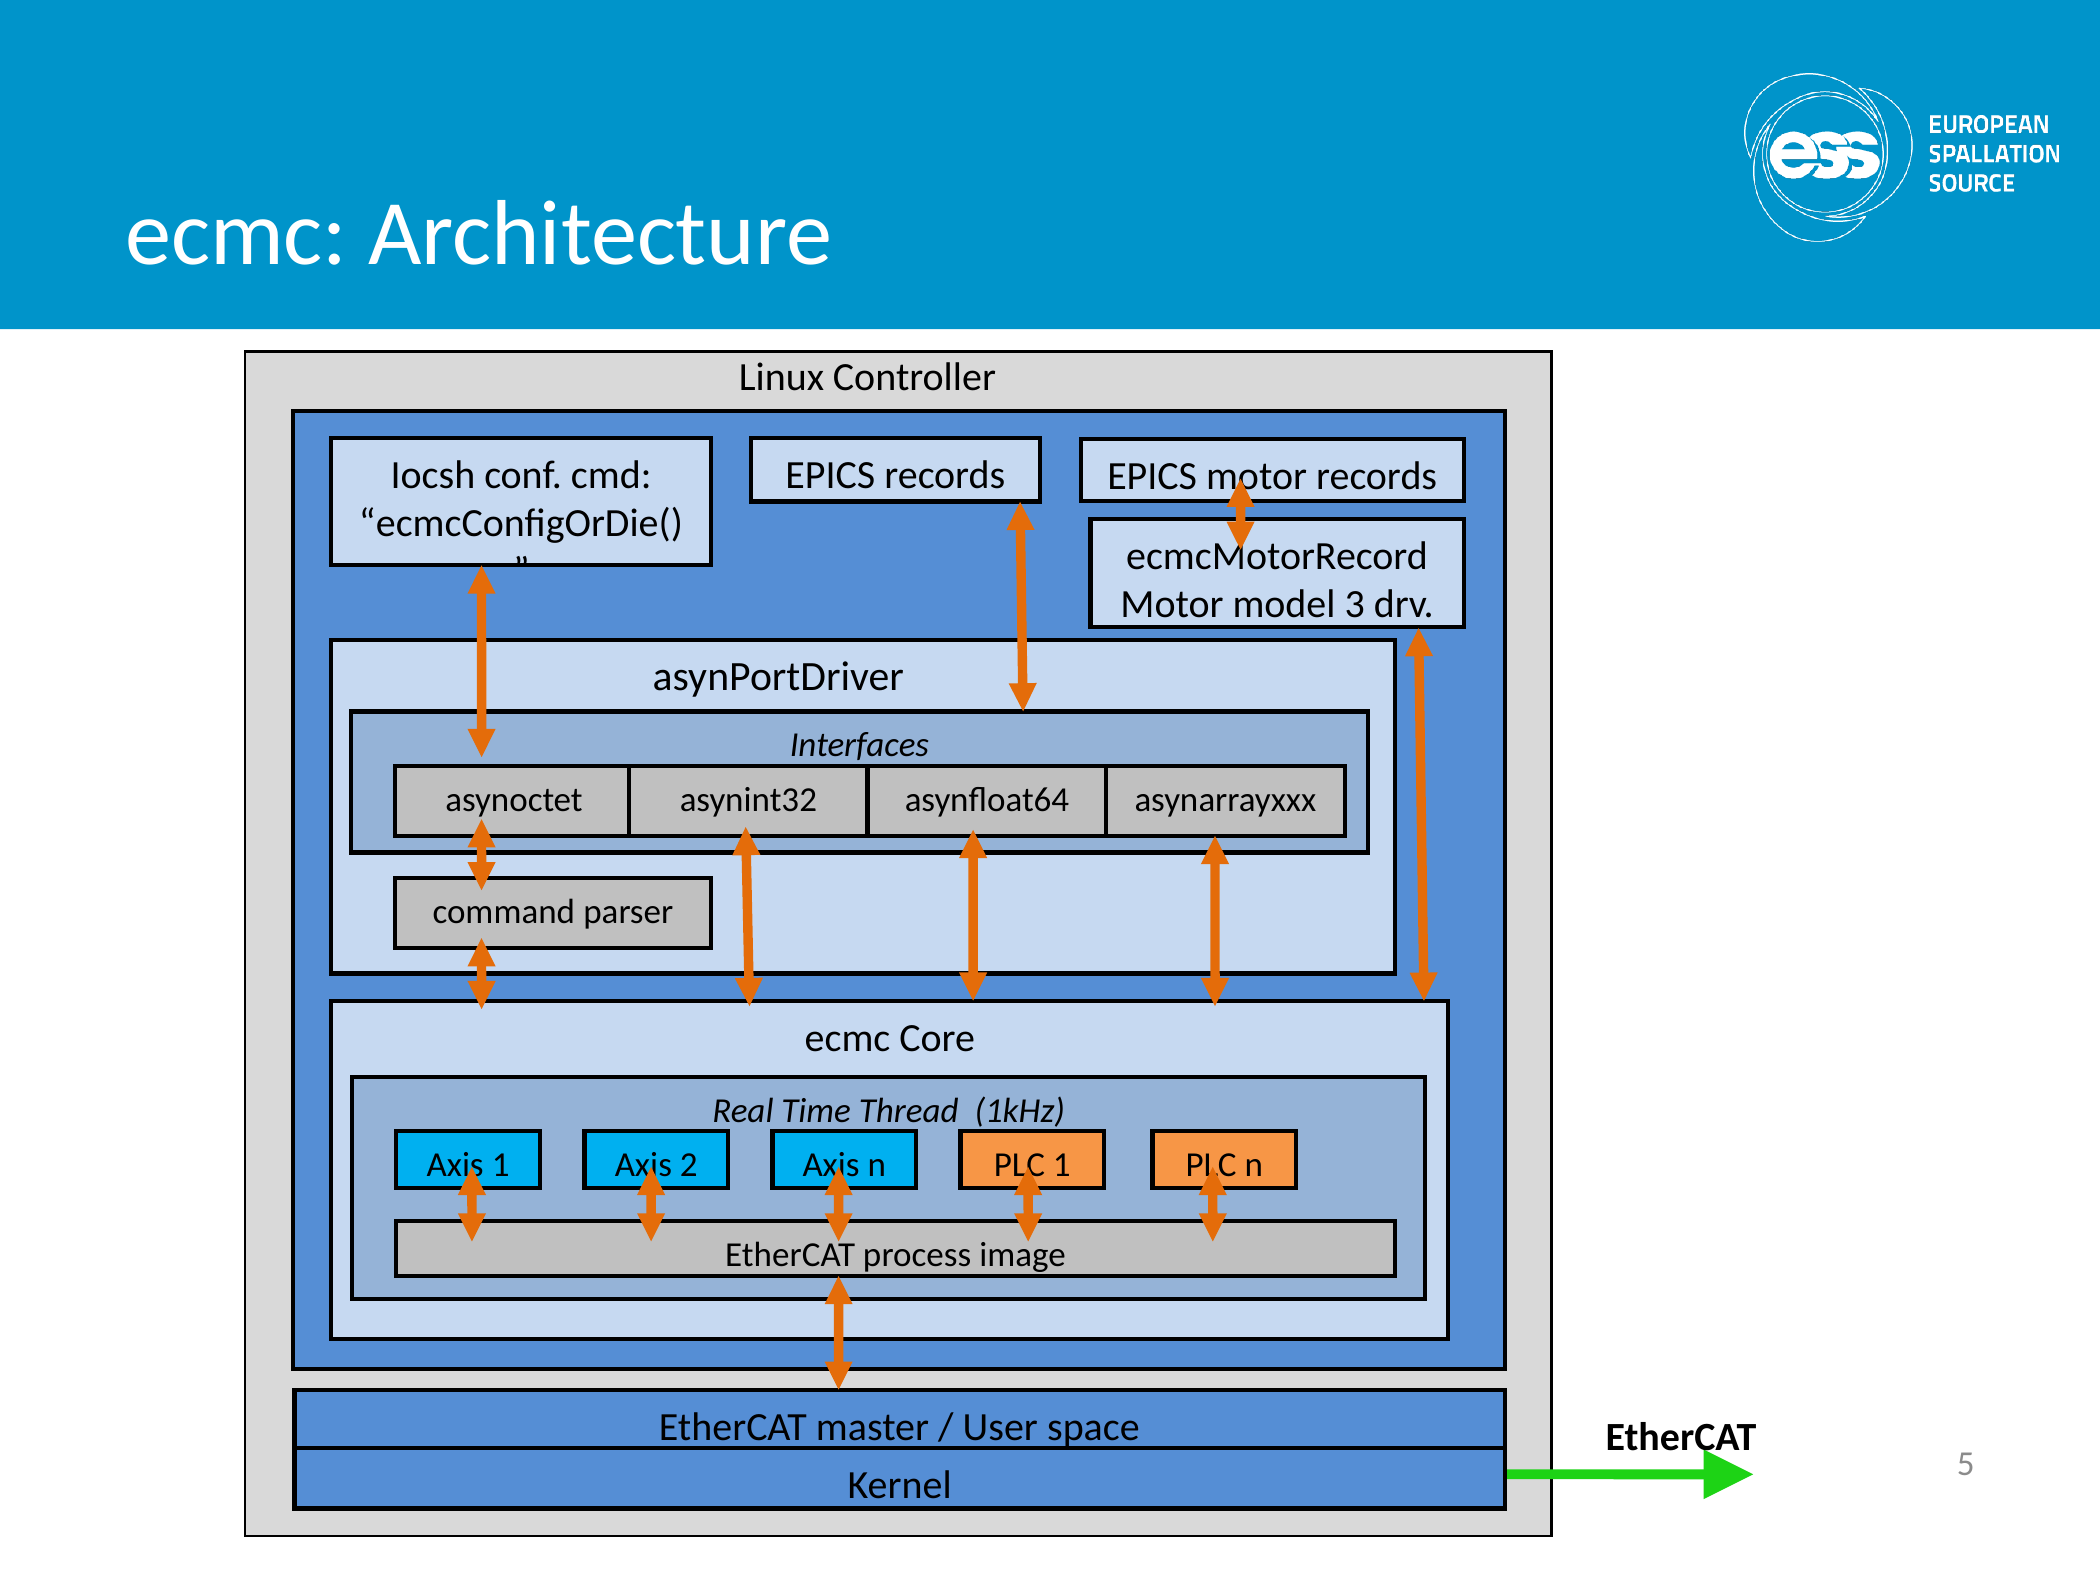

ecmc: Architecture
Linux Controller

EPICS records
Iocsh conf. cmd:
“ecmcConfigOrDie()”
EPICS motor records

ecmcMotorRecord
Motor model 3 drv.

Interfaces
asynint32
asynfloat64
asynarrayxxx
asynoctet
command parser
asynPortDriver

ecmc Core

Real Time Thread  (1kHz)
Axis 1
Axis 2
Axis n
PLC 1
PLC n

EtherCAT process image

EtherCAT master / User space

EtherCAT
5
Kernel